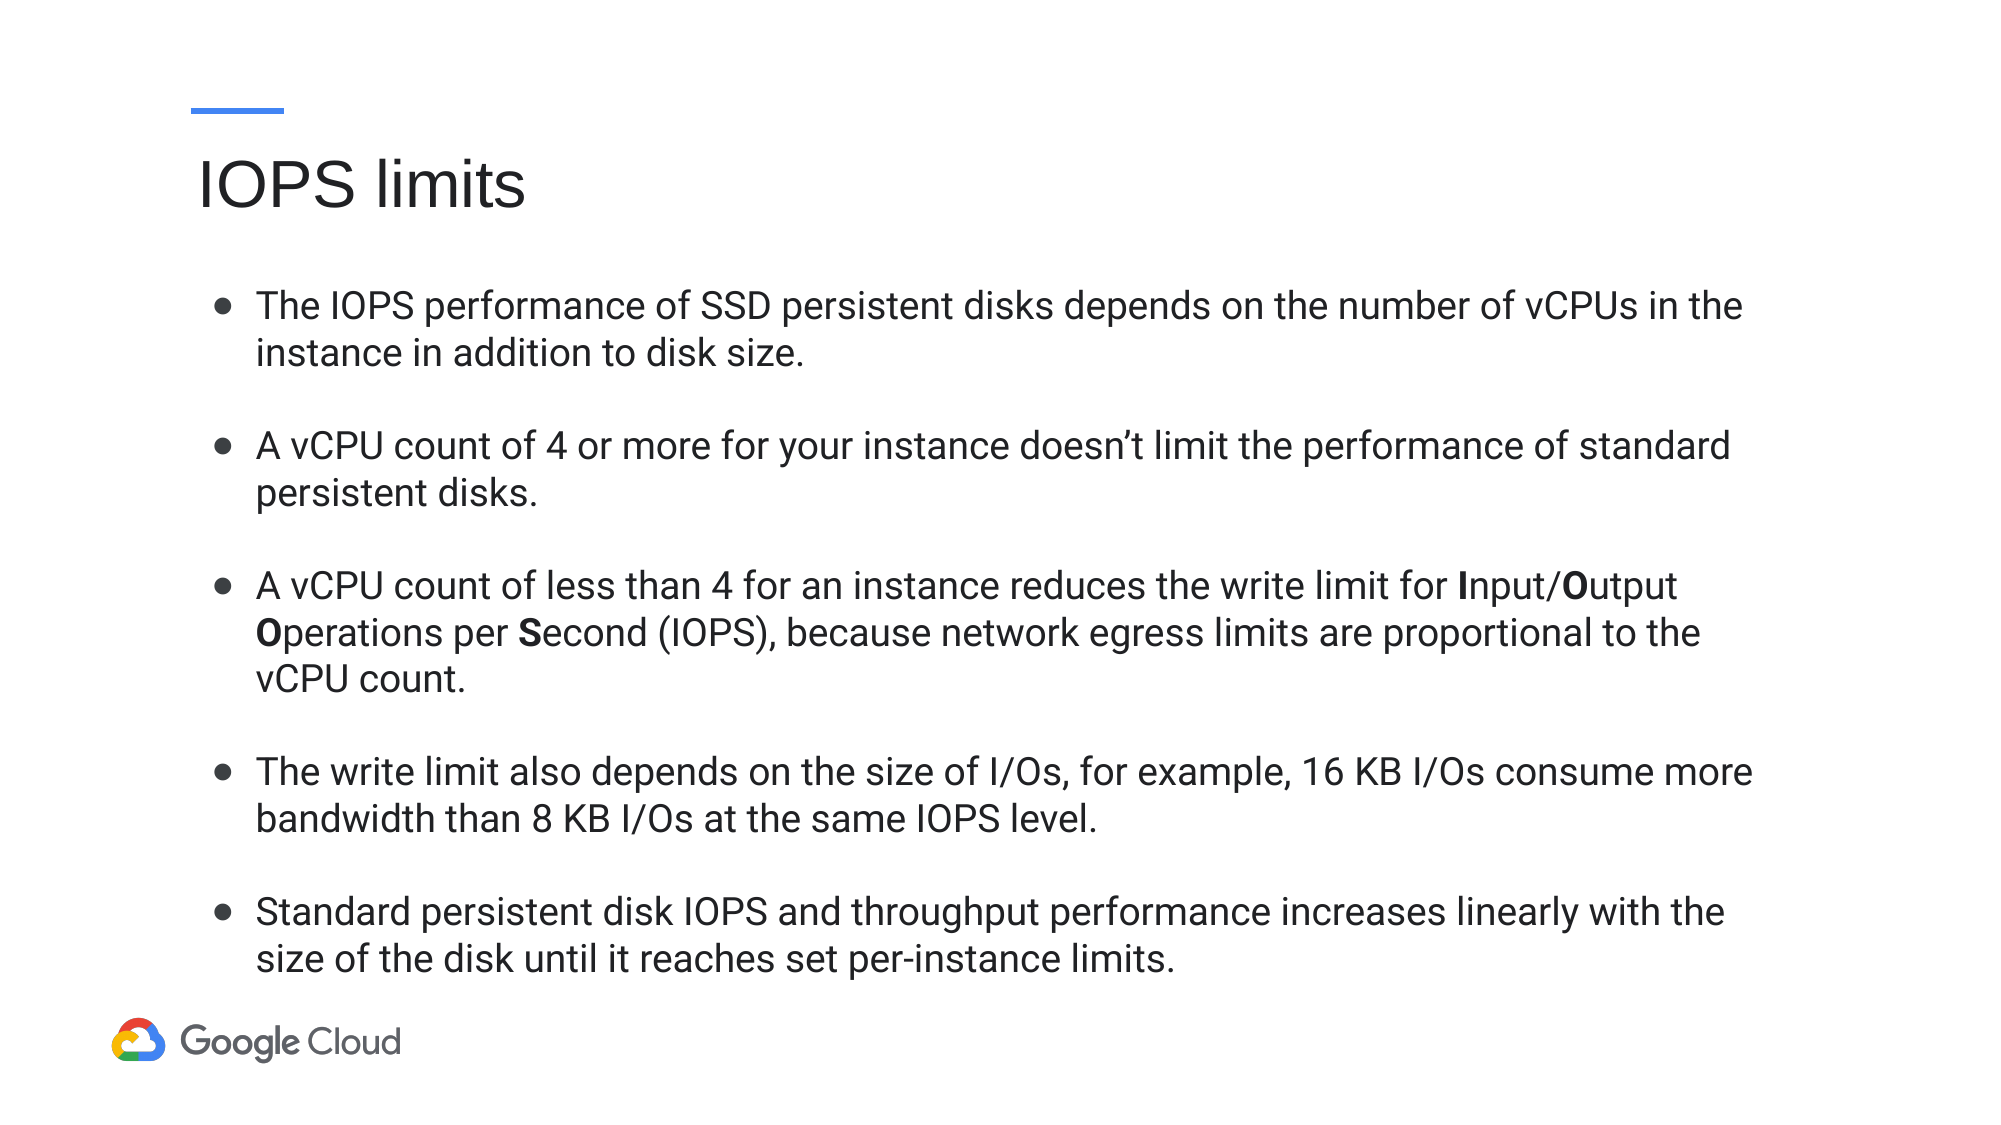

# IOPS limits
The IOPS performance of SSD persistent disks depends on the number of vCPUs in the instance in addition to disk size.

A vCPU count of 4 or more for your instance doesn’t limit the performance of standard persistent disks.

A vCPU count of less than 4 for an instance reduces the write limit for Input/Output Operations per Second (IOPS), because network egress limits are proportional to the vCPU count.

The write limit also depends on the size of I/Os, for example, 16 KB I/Os consume more bandwidth than 8 KB I/Os at the same IOPS level.

Standard persistent disk IOPS and throughput performance increases linearly with the size of the disk until it reaches set per-instance limits.